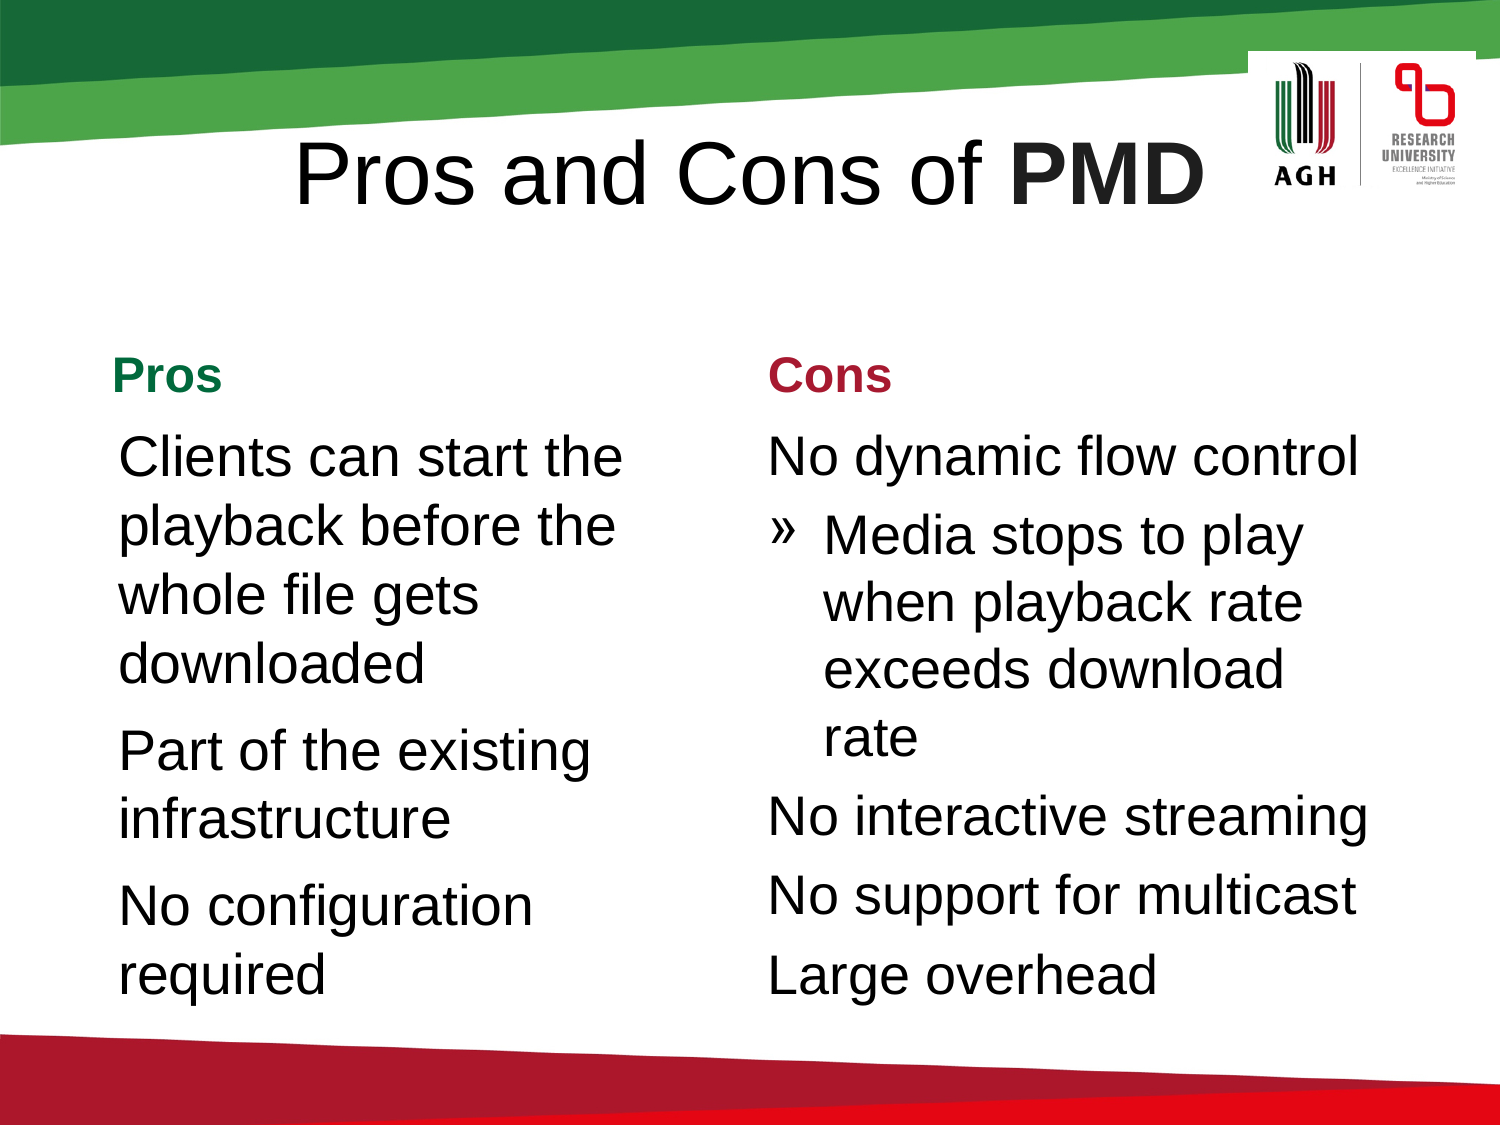

# Pros and Cons of PMD
Pros
Cons
Clients can start the playback before the whole file gets downloaded
Part of the existing infrastructure
No configuration required
No dynamic flow control
Media stops to play when playback rate exceeds download rate
No interactive streaming
No support for multicast
Large overhead